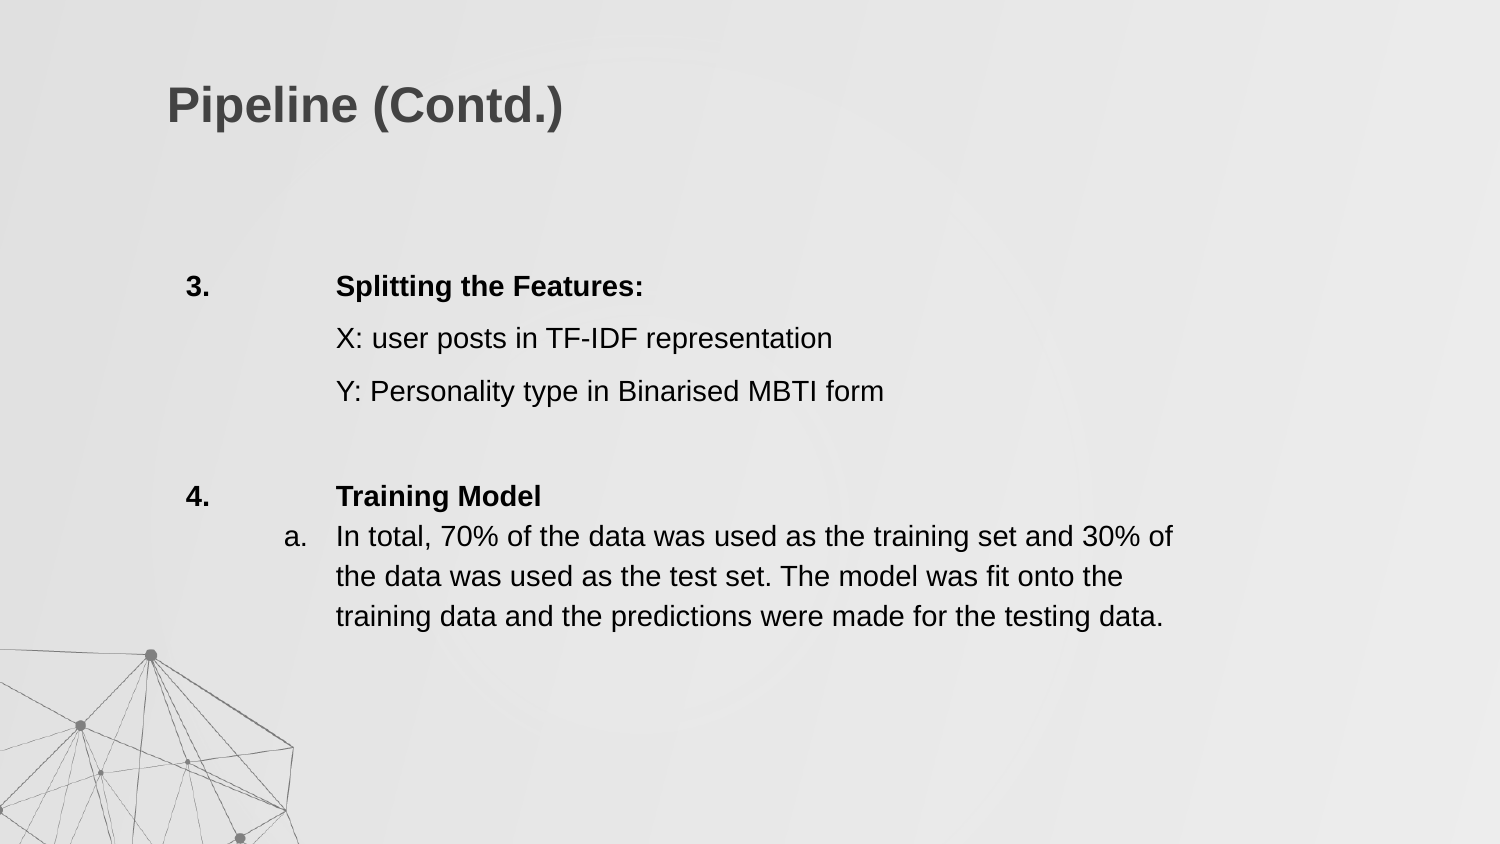

# Pipeline (Contd.)
3. 	Splitting the Features:
X: user posts in TF-IDF representation
Y: Personality type in Binarised MBTI form

4. 	Training Model
In total, 70% of the data was used as the training set and 30% of the data was used as the test set. The model was fit onto the training data and the predictions were made for the testing data.